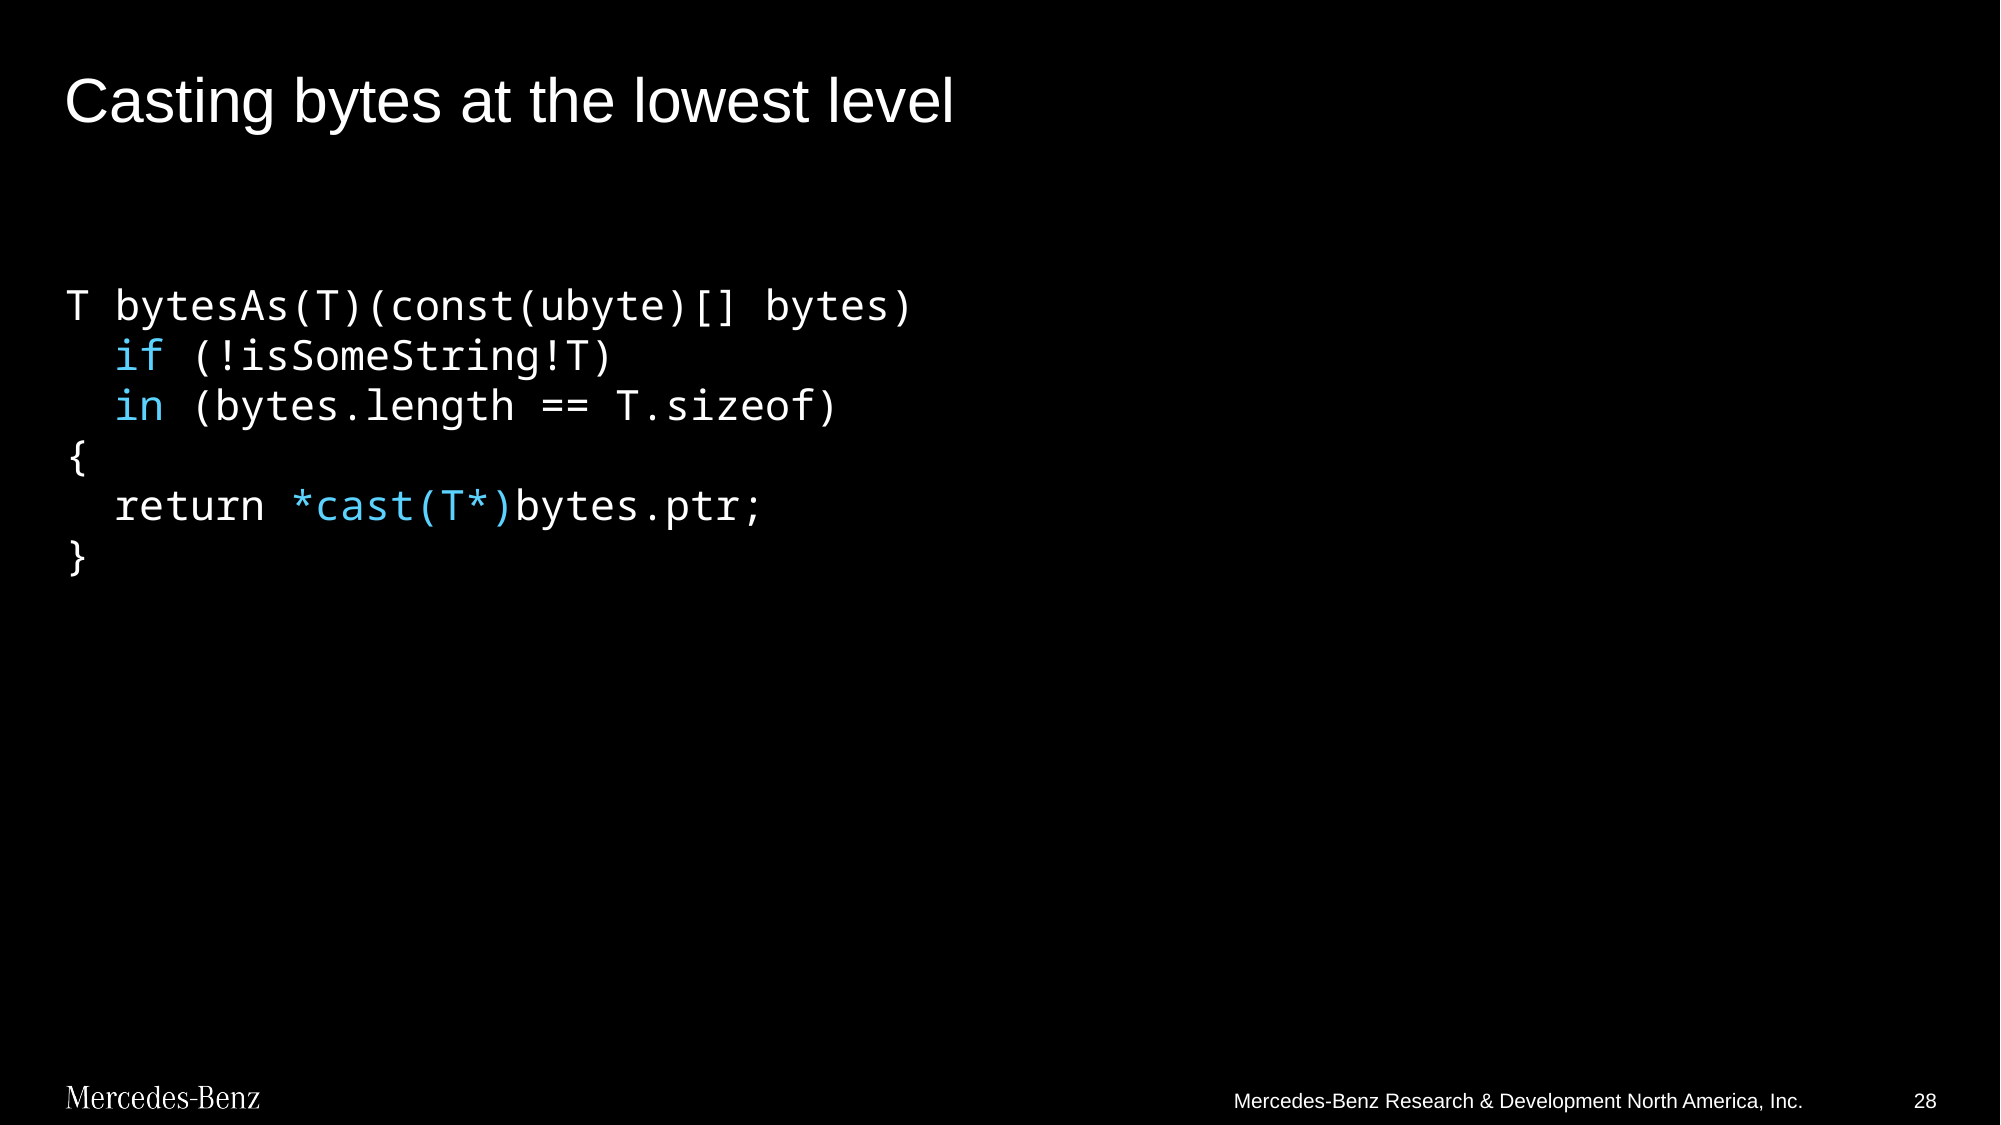

# Casting bytes at the lowest level
T bytesAs(T)(const(ubyte)[] bytes)
  if (!isSomeString!T)
  in (bytes.length == T.sizeof)
{
  return *cast(T*)bytes.ptr;
}

Mercedes-Benz Research & Development North America, Inc.
28